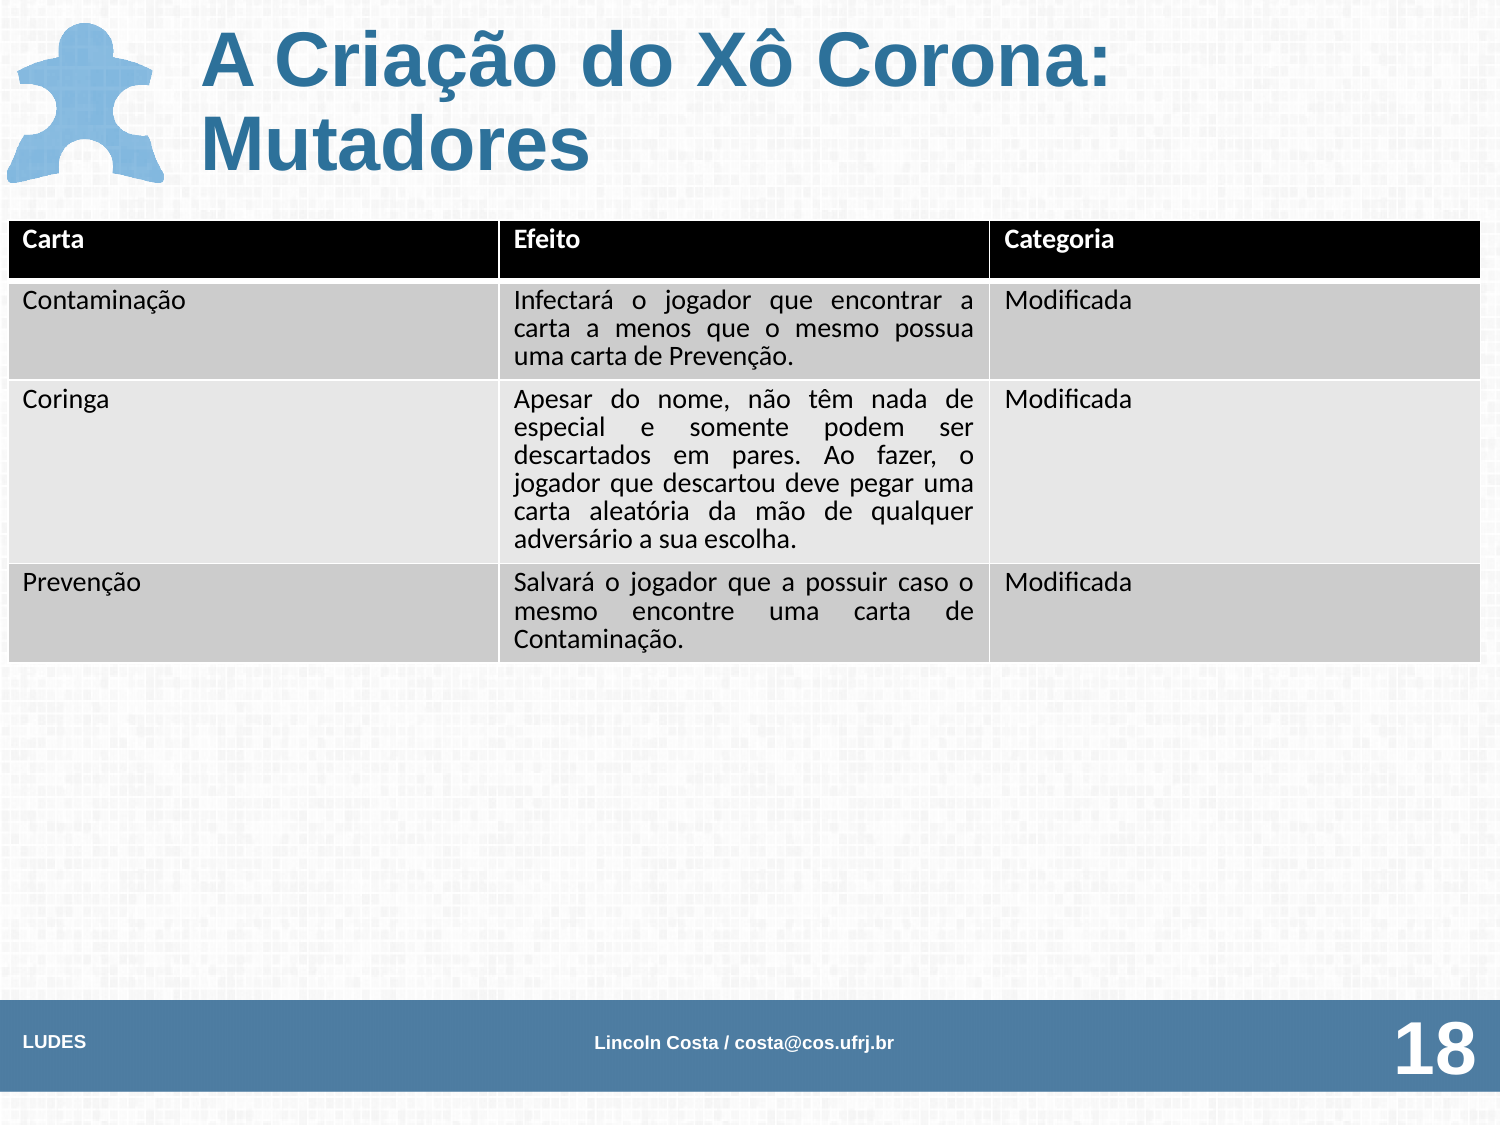

# A Criação do Xô Corona: Mutadores
| Carta | Efeito | Categoria |
| --- | --- | --- |
| Contaminação | Infectará o jogador que encontrar a carta a menos que o mesmo possua uma carta de Prevenção. | Modificada |
| Coringa | Apesar do nome, não têm nada de especial e somente podem ser descartados em pares. Ao fazer, o jogador que descartou deve pegar uma carta aleatória da mão de qualquer adversário a sua escolha. | Modificada |
| Prevenção | Salvará o jogador que a possuir caso o mesmo encontre uma carta de Contaminação. | Modificada |
LUDES
Lincoln Costa / costa@cos.ufrj.br
18